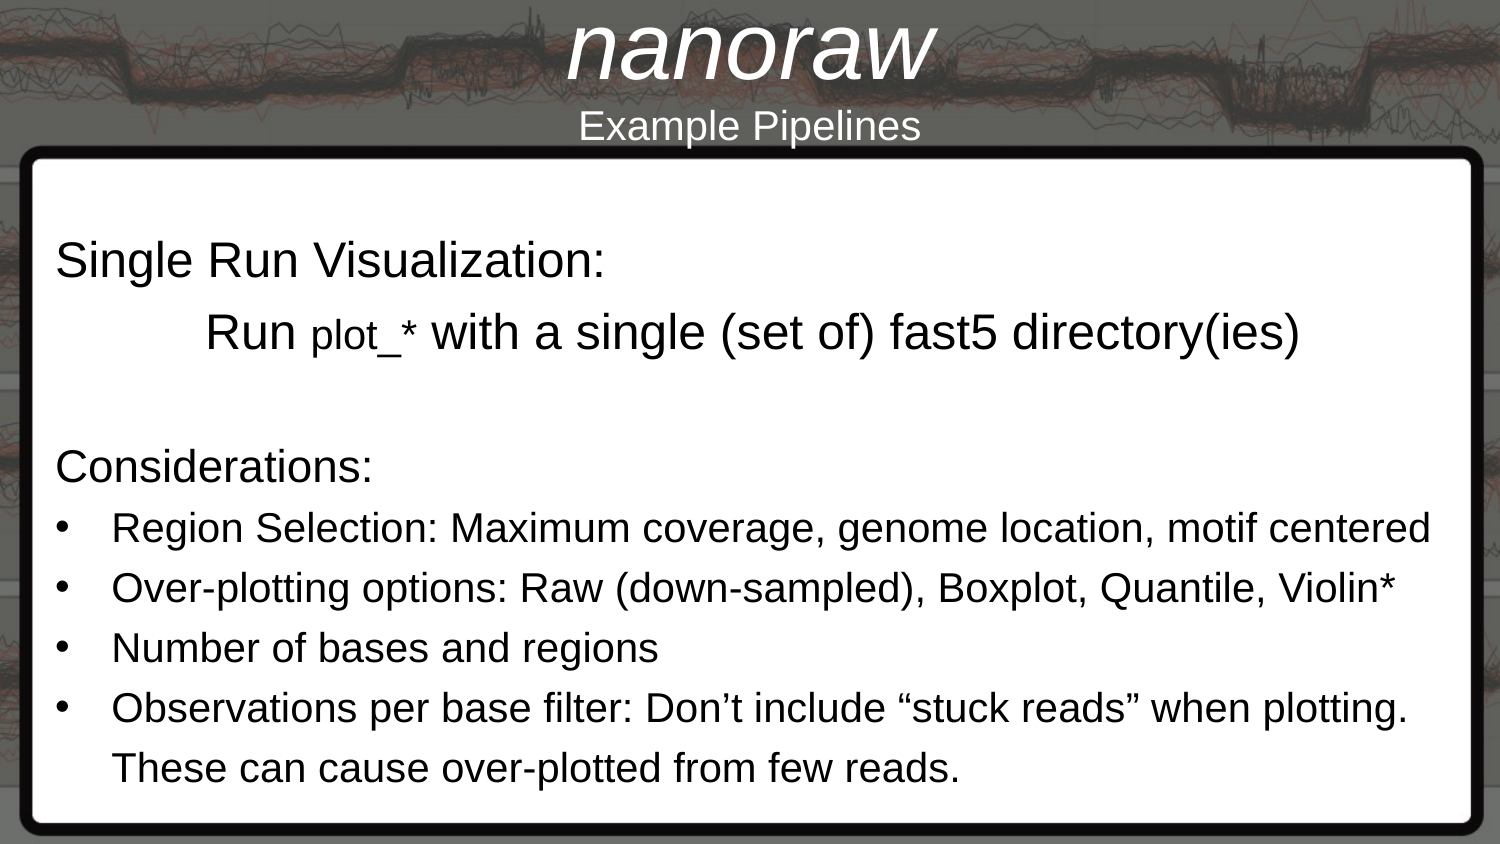

nanoraw
Example Pipelines
Single Run Visualization:
	Run plot_* with a single (set of) fast5 directory(ies)

Considerations:
Region Selection: Maximum coverage, genome location, motif centered
Over-plotting options: Raw (down-sampled), Boxplot, Quantile, Violin*
Number of bases and regions
Observations per base filter: Don’t include “stuck reads” when plotting. These can cause over-plotted from few reads.